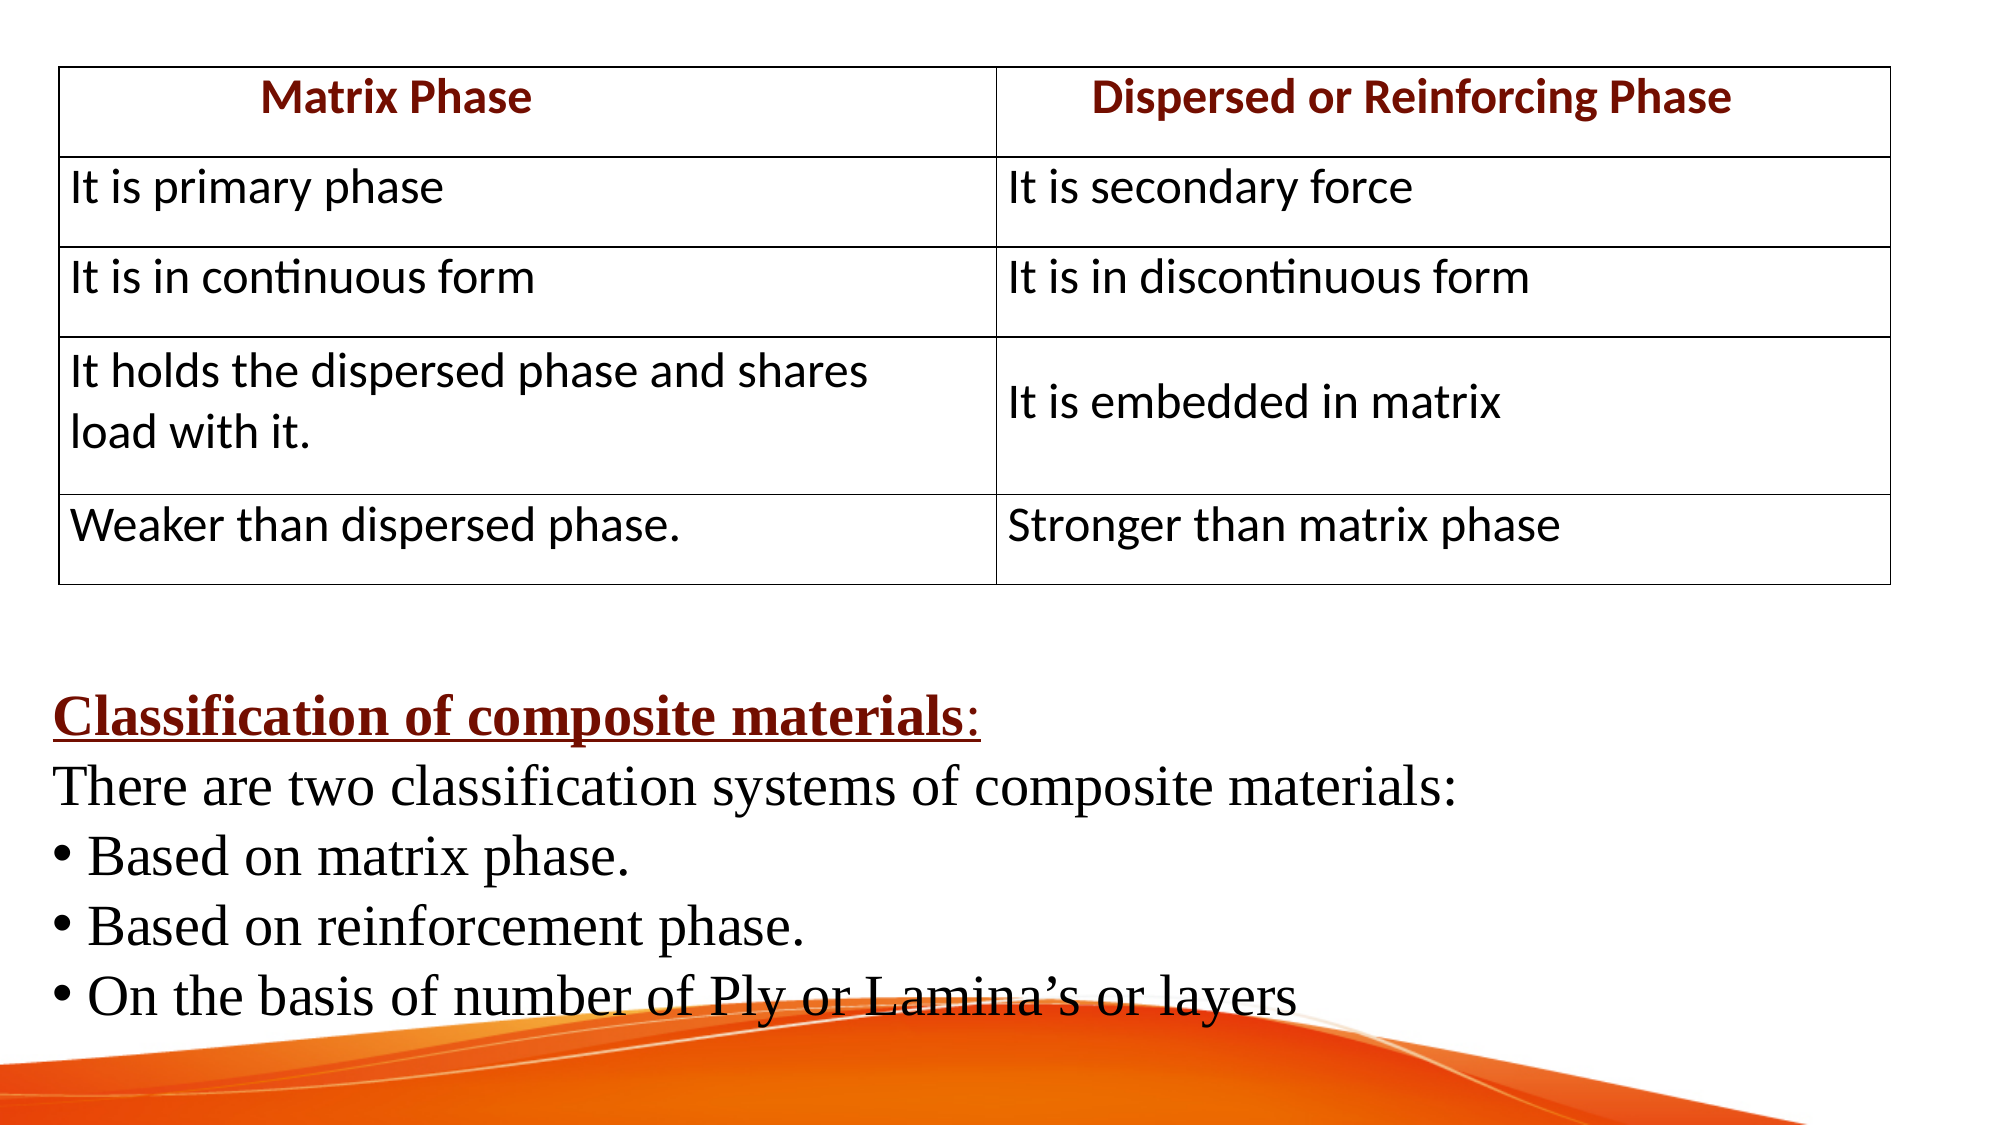

| Matrix Phase | Dispersed or Reinforcing Phase |
| --- | --- |
| It is primary phase | It is secondary force |
| It is in continuous form | It is in discontinuous form |
| It holds the dispersed phase and shares load with it. | It is embedded in matrix |
| Weaker than dispersed phase. | Stronger than matrix phase |
Classification of composite materials:
There are two classification systems of composite materials:
 Based on matrix phase.
 Based on reinforcement phase.
 On the basis of number of Ply or Lamina’s or layers